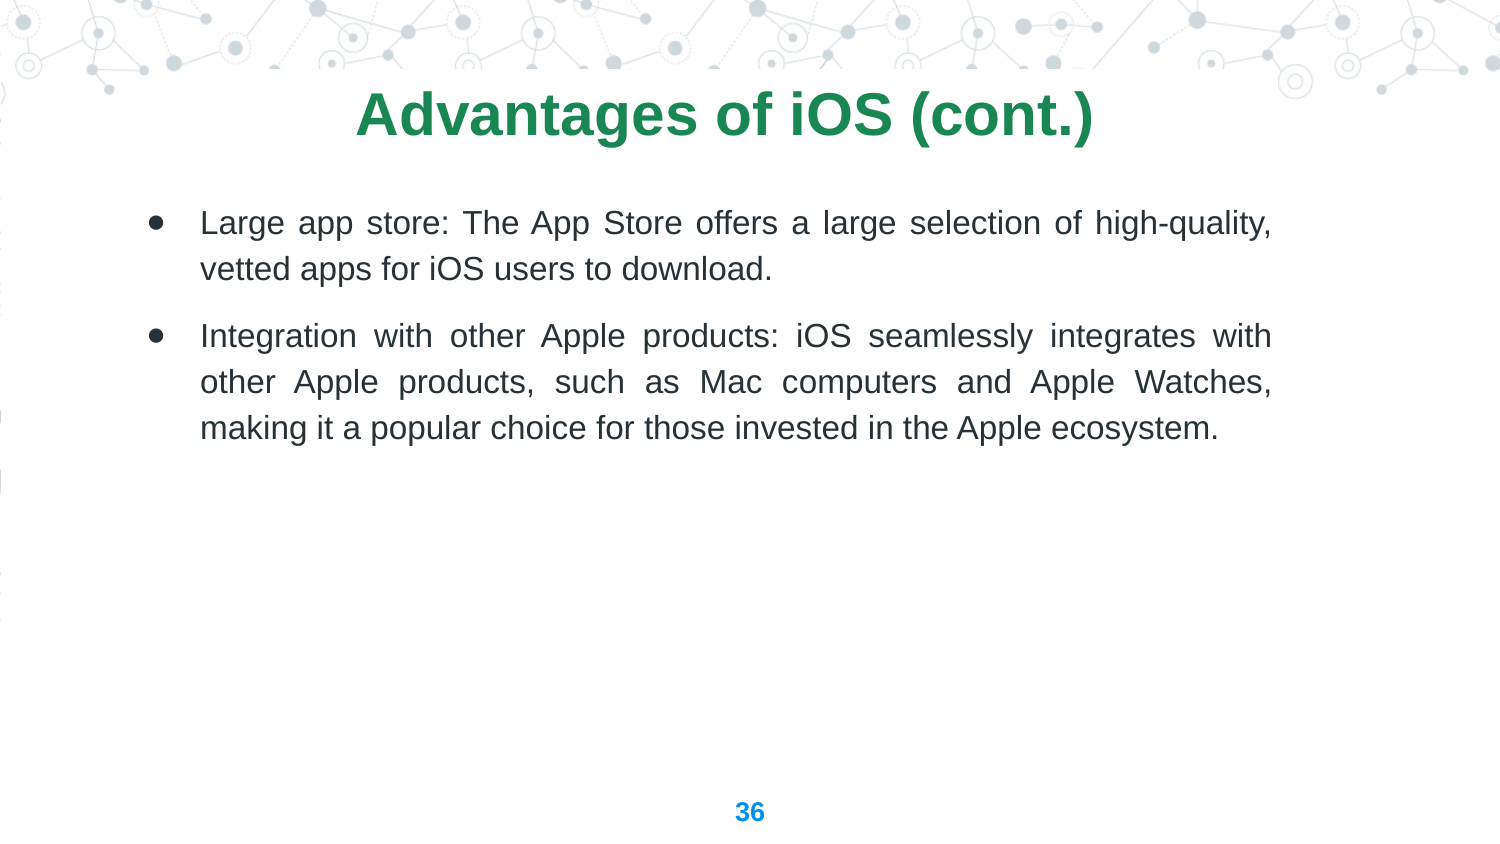

Advantages of iOS (cont.)

Large app store: The App Store offers a large selection of high-quality, vetted apps for iOS users to download.
Integration with other Apple products: iOS seamlessly integrates with other Apple products, such as Mac computers and Apple Watches, making it a popular choice for those invested in the Apple ecosystem.

36